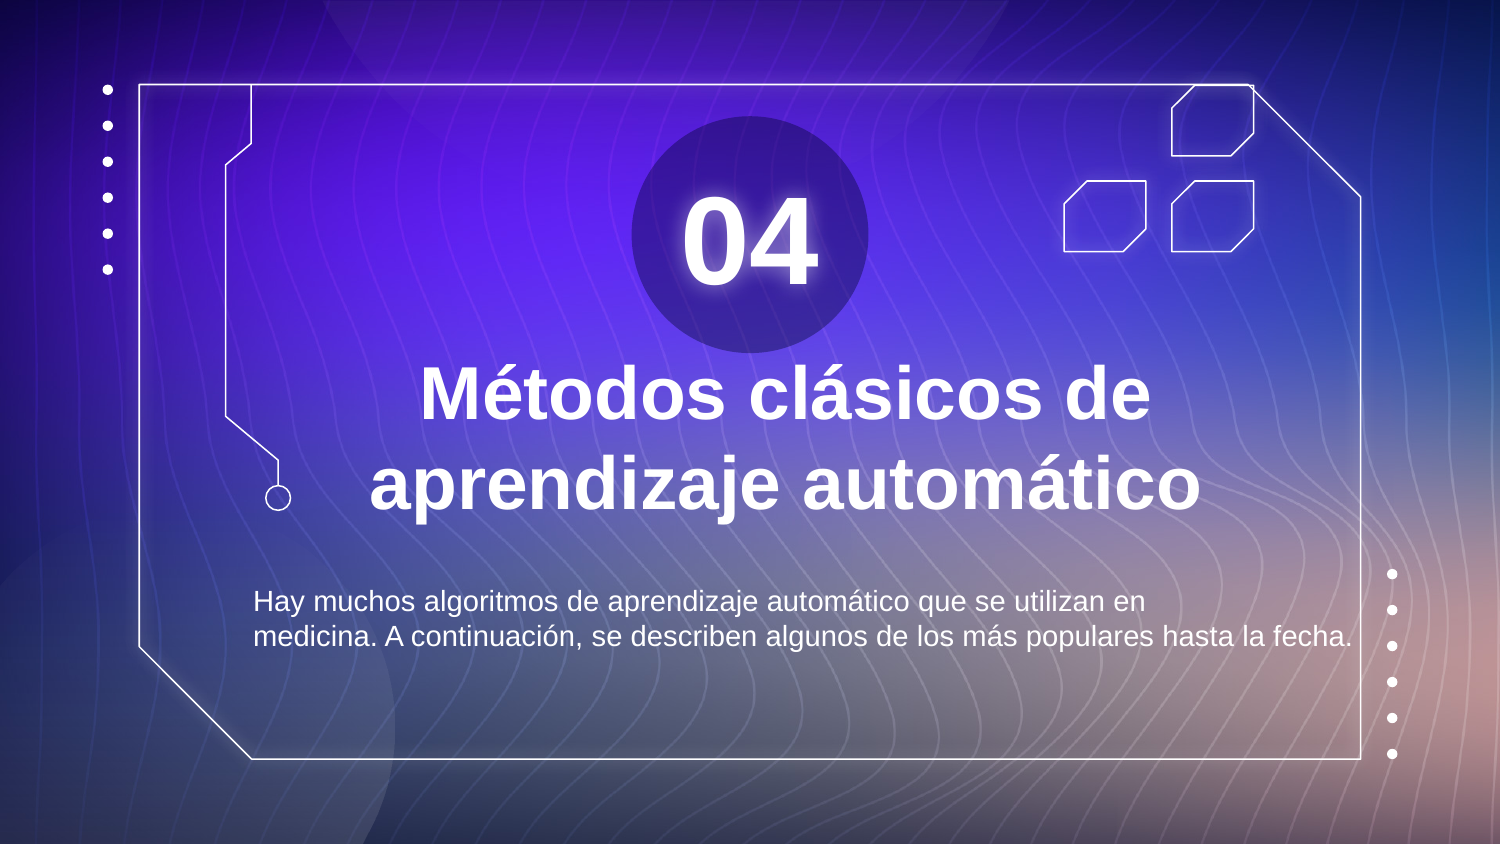

04

# Métodos clásicos de aprendizaje automático
Hay muchos algoritmos de aprendizaje automático que se utilizan en
medicina. A continuación, se describen algunos de los más populares hasta la fecha.